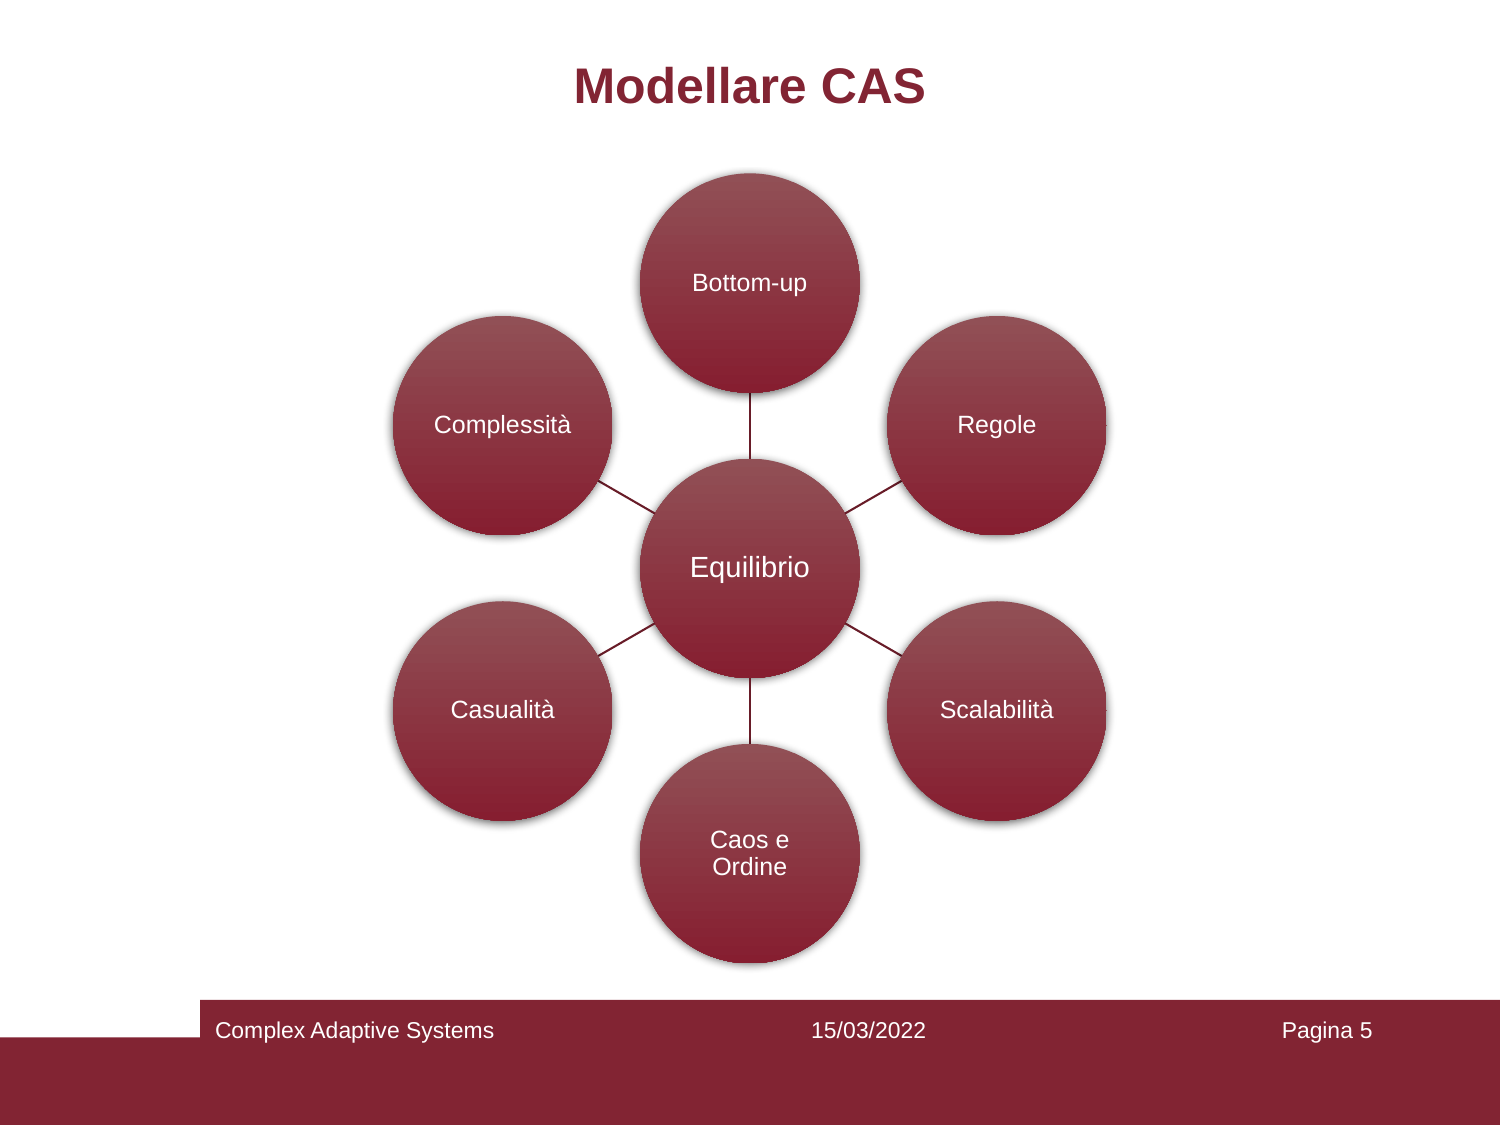

# Modellare CAS
Equilibrio

Bottom-up

Regole

Scalabilità

Caos e Ordine

Casualità

Complessità
Complex Adaptive Systems
15/03/2022
Pagina 5